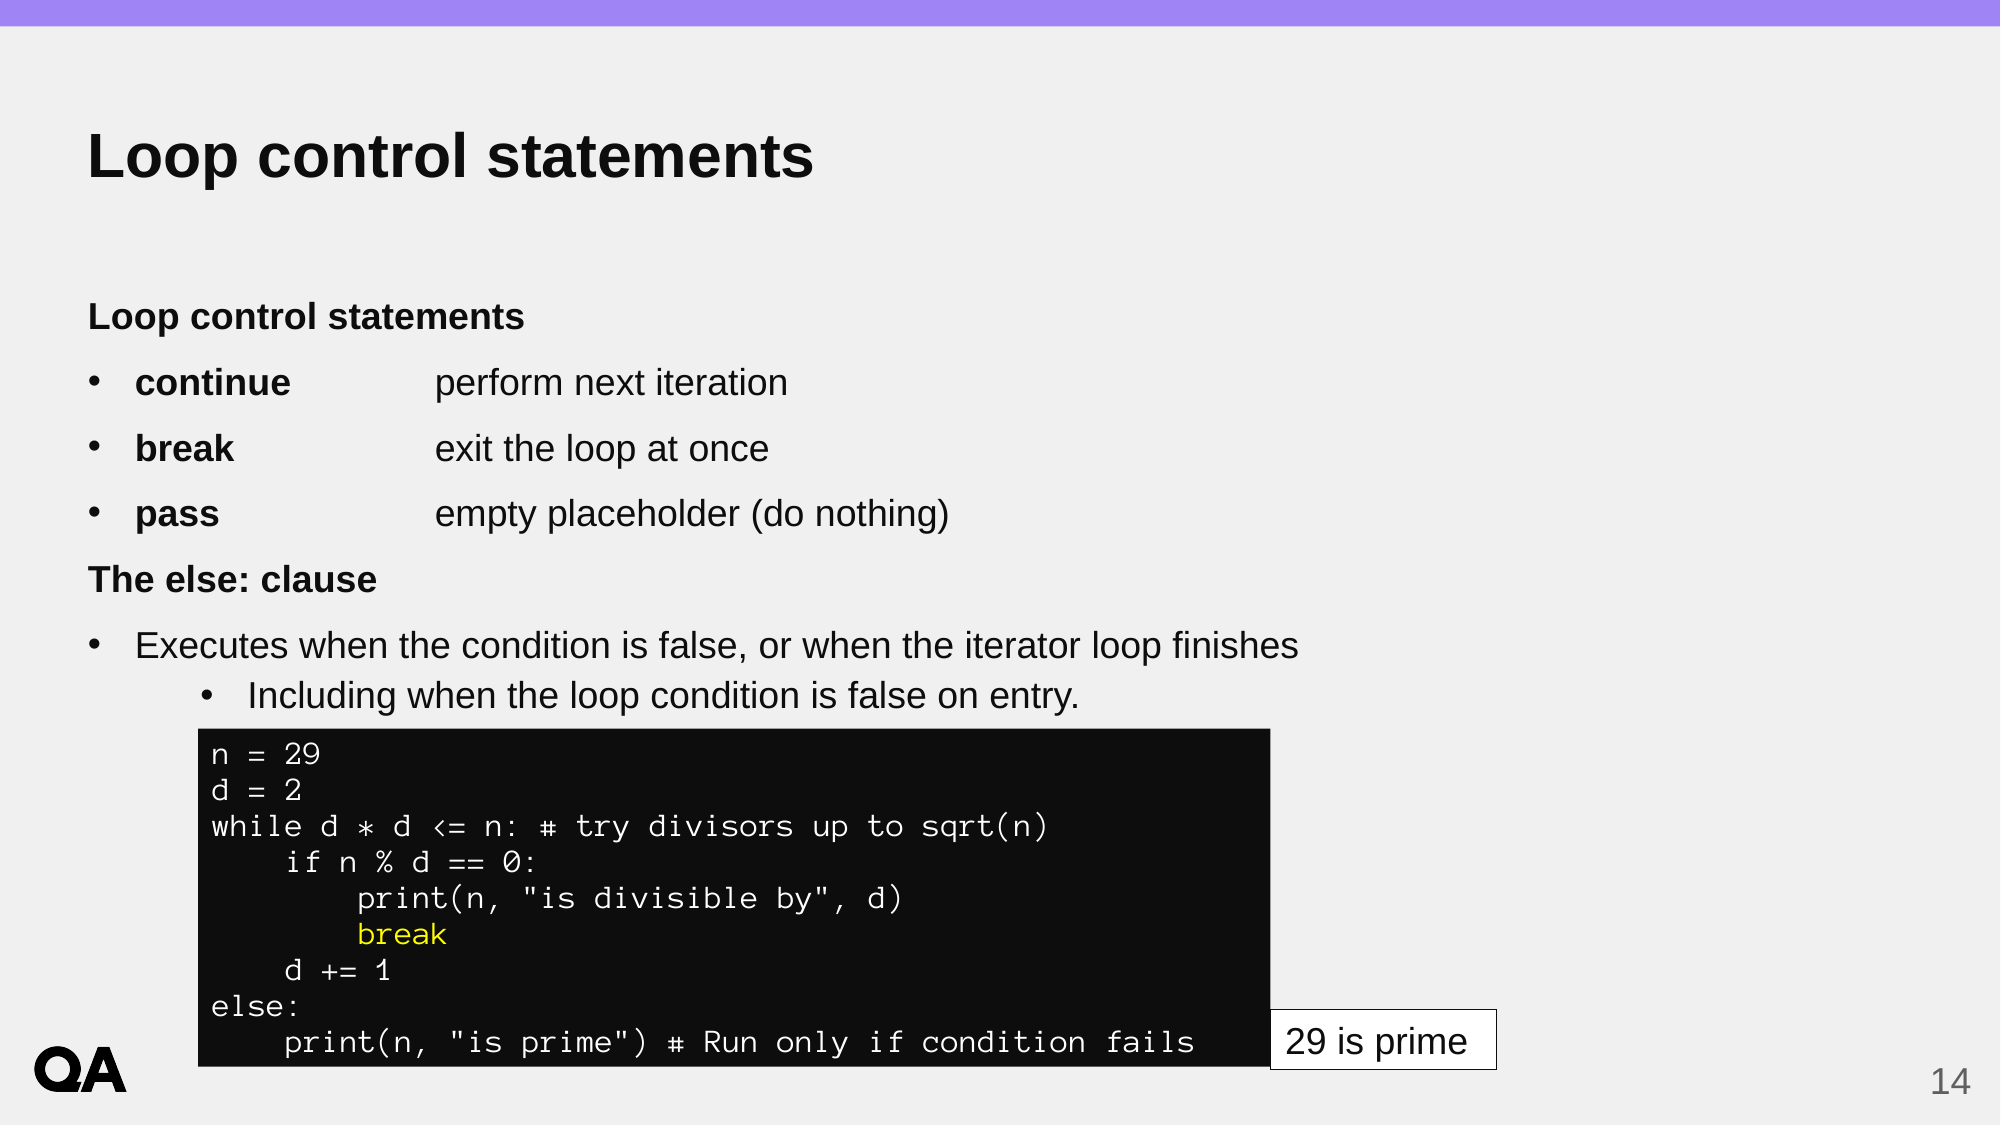

# Loop control statements
Loop control statements
continue	perform next iteration
break	  	exit the loop at once
pass 		empty placeholder (do nothing)
The else: clause
Executes when the condition is false, or when the iterator loop finishes
Including when the loop condition is false on entry.
n = 29
d = 2
while d * d <= n: # try divisors up to sqrt(n)
    if n % d == 0:
        print(n, "is divisible by", d)
        break
    d += 1
else:
    print(n, "is prime") # Run only if condition fails
29 is prime
14